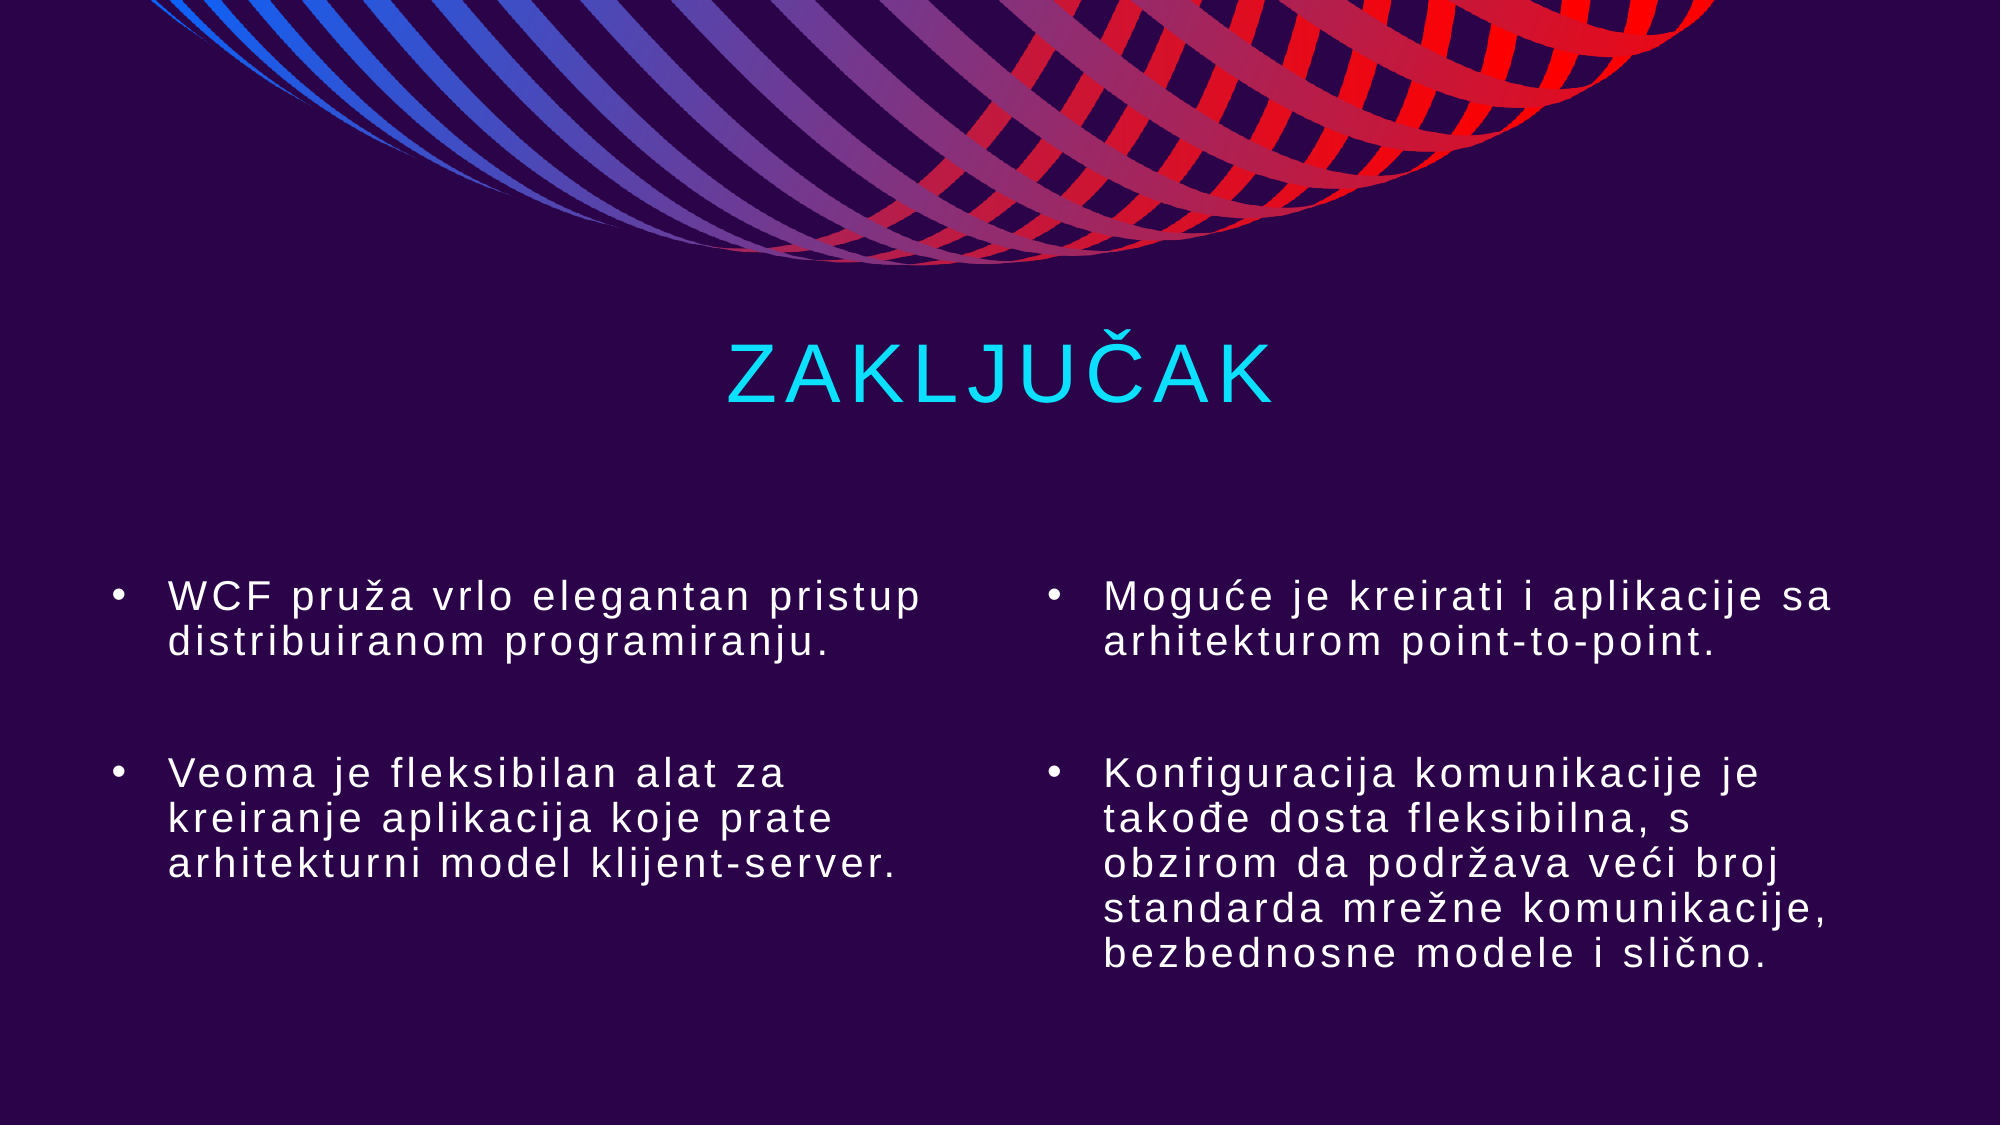

# Zaključak
WCF pruža vrlo elegantan pristup distribuiranom programiranju.

Veoma je fleksibilan alat za kreiranje aplikacija koje prate arhitekturni model klijent-server.
Moguće je kreirati i aplikacije sa arhitekturom point-to-point.

Konfiguracija komunikacije je takođe dosta fleksibilna, s obzirom da podržava veći broj standarda mrežne komunikacije, bezbednosne modele i slično.